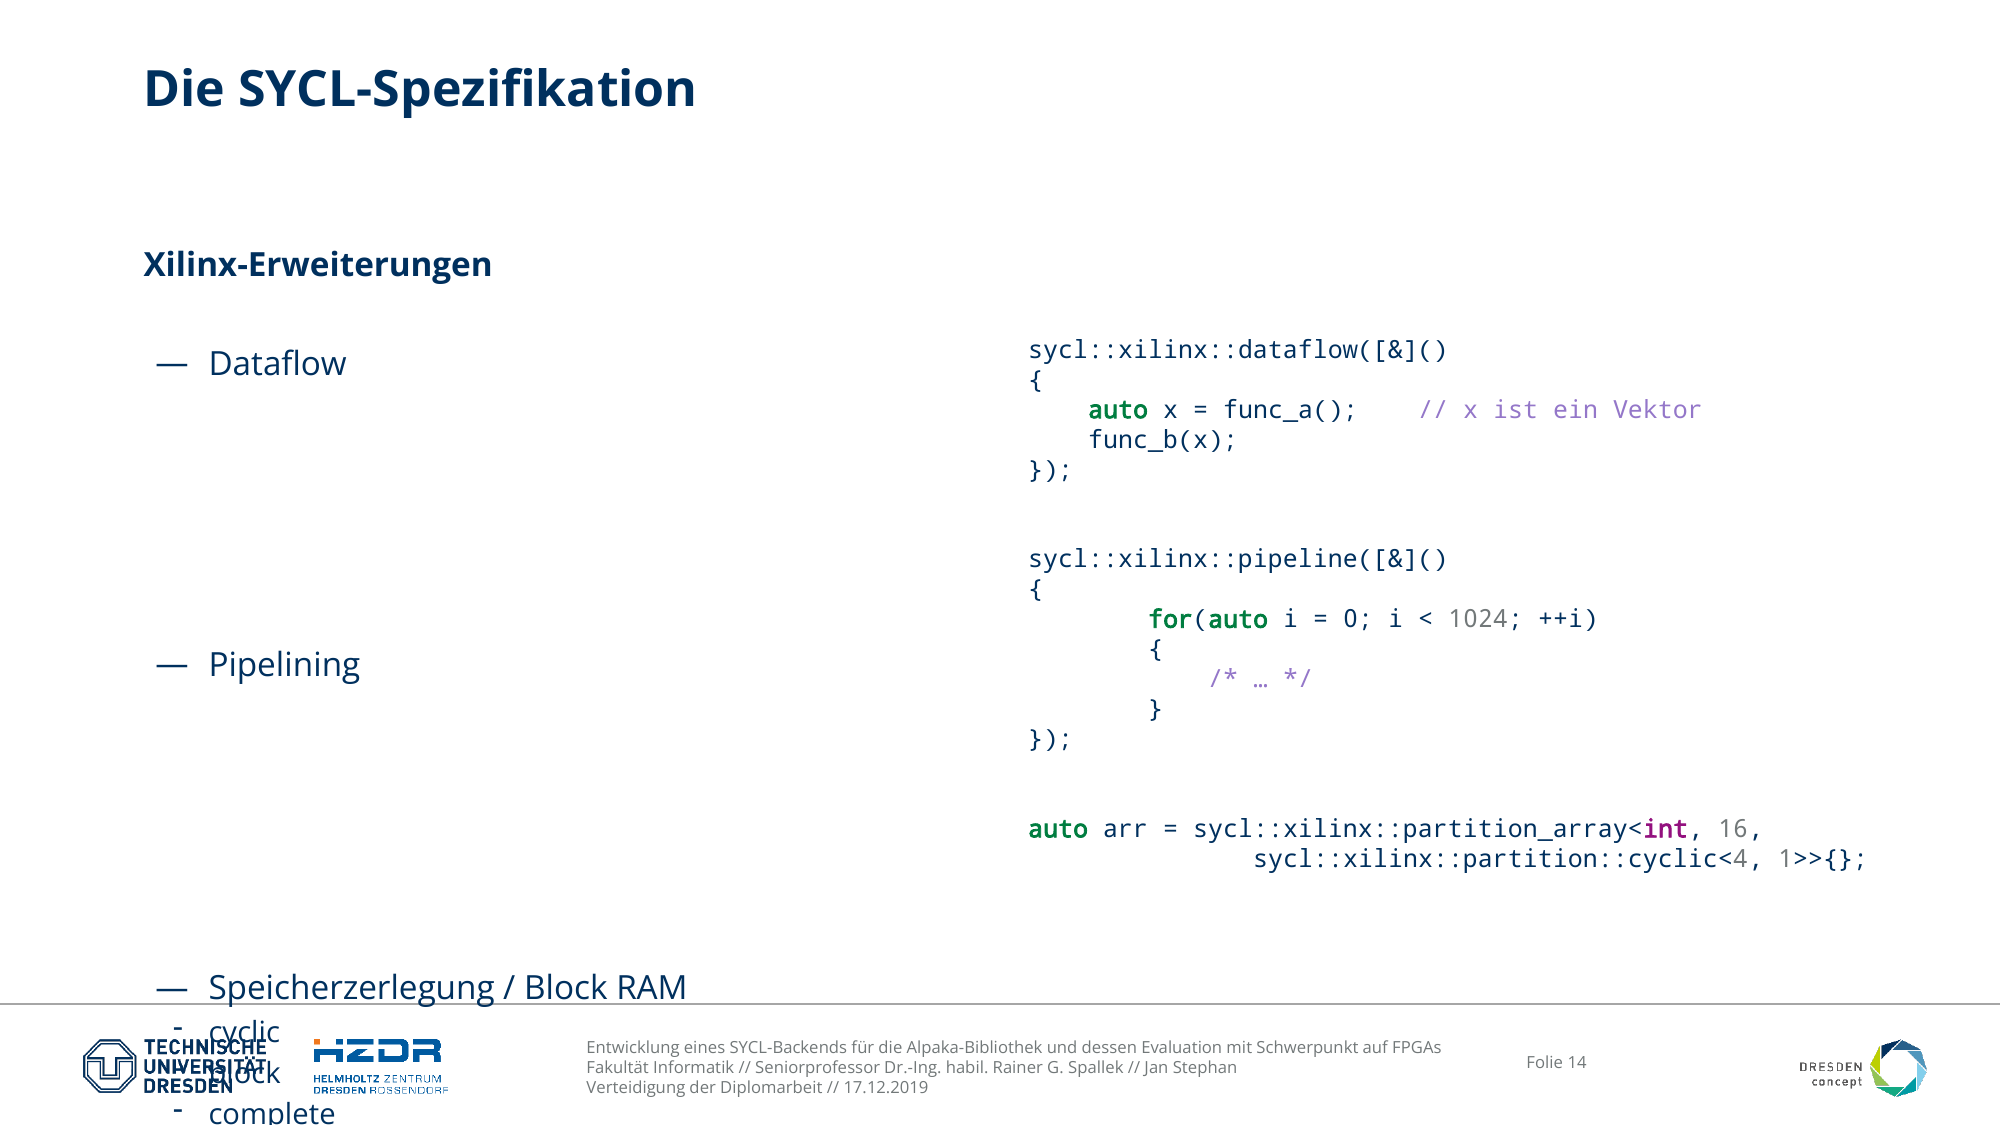

# Die SYCL-Spezifikation
Xilinx-Erweiterungen

Dataflow

Pipelining

Speicherzerlegung / Block RAM
cyclic
block
complete

sycl::xilinx::dataflow([&]()
{
    auto x = func_a();    // x ist ein Vektor
    func_b(x);
});

sycl::xilinx::pipeline([&]()
{
        for(auto i = 0; i < 1024; ++i)
        {
            /* … */
        }
});

auto arr = sycl::xilinx::partition_array<int, 16,
               sycl::xilinx::partition::cyclic<4, 1>>{};